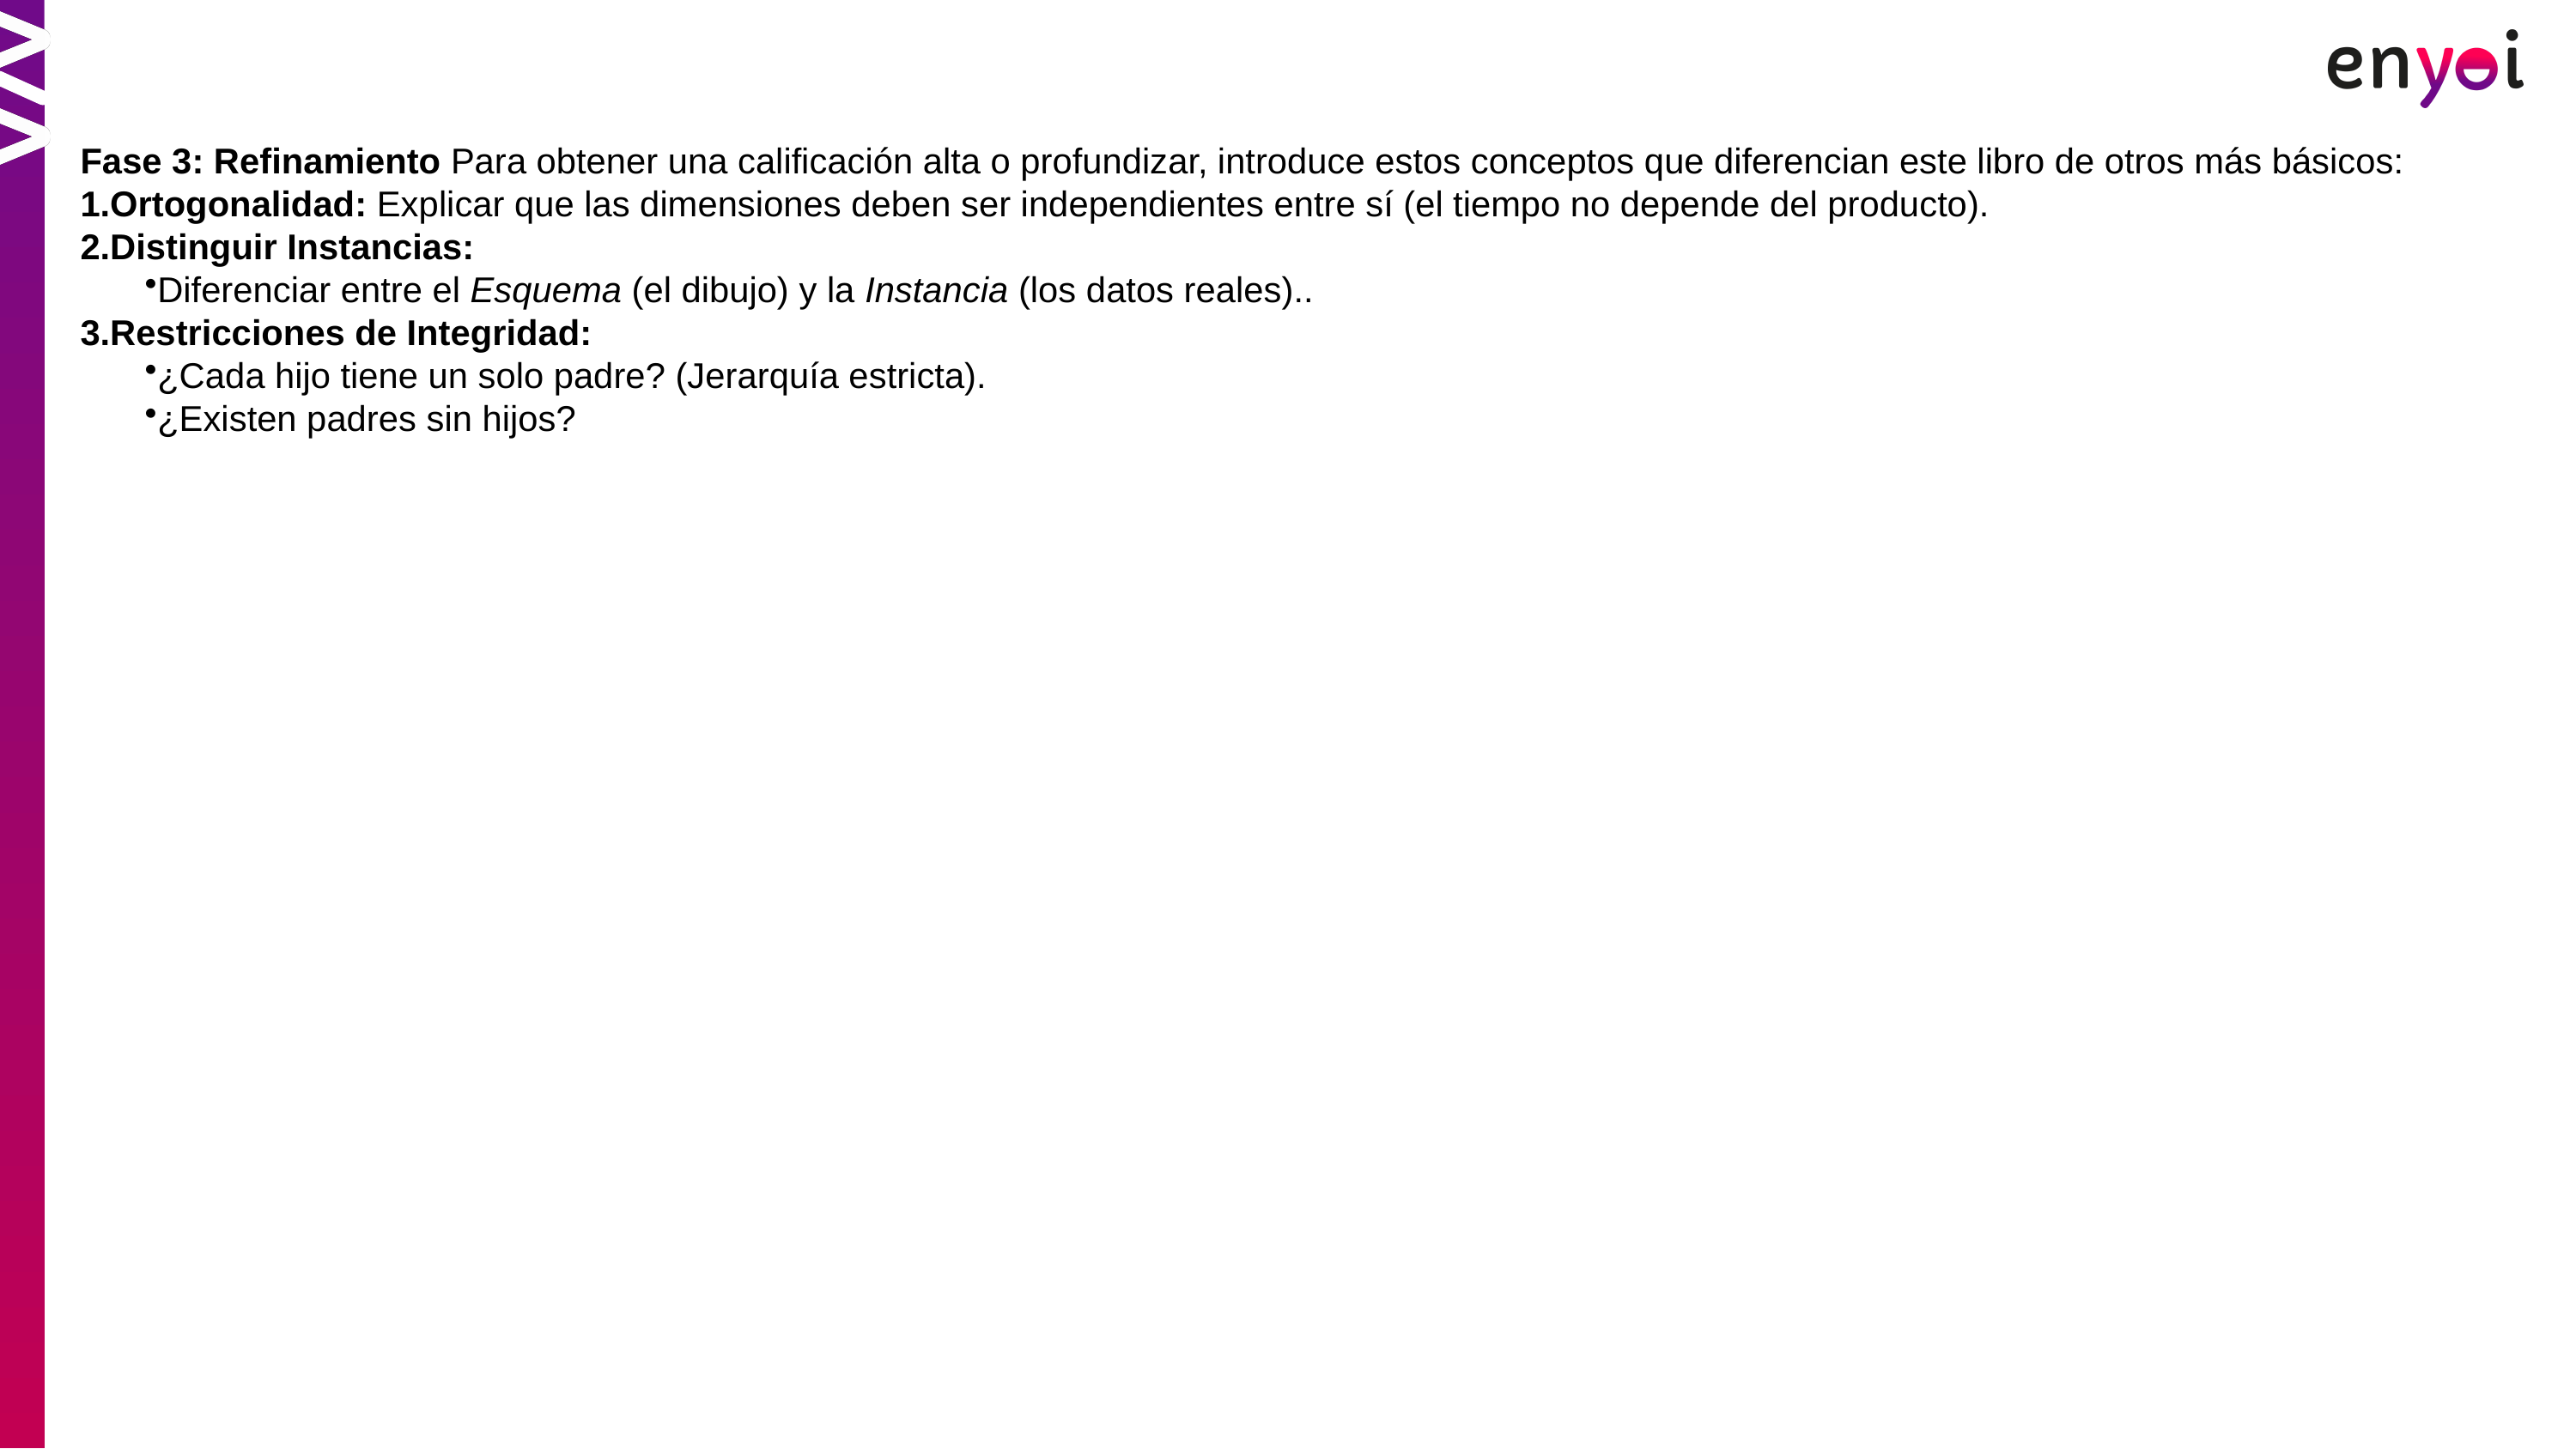

Fase 3: Refinamiento Para obtener una calificación alta o profundizar, introduce estos conceptos que diferencian este libro de otros más básicos:
Ortogonalidad: Explicar que las dimensiones deben ser independientes entre sí (el tiempo no depende del producto).
Distinguir Instancias:
Diferenciar entre el Esquema (el dibujo) y la Instancia (los datos reales)..
Restricciones de Integridad:
¿Cada hijo tiene un solo padre? (Jerarquía estricta).
¿Existen padres sin hijos?